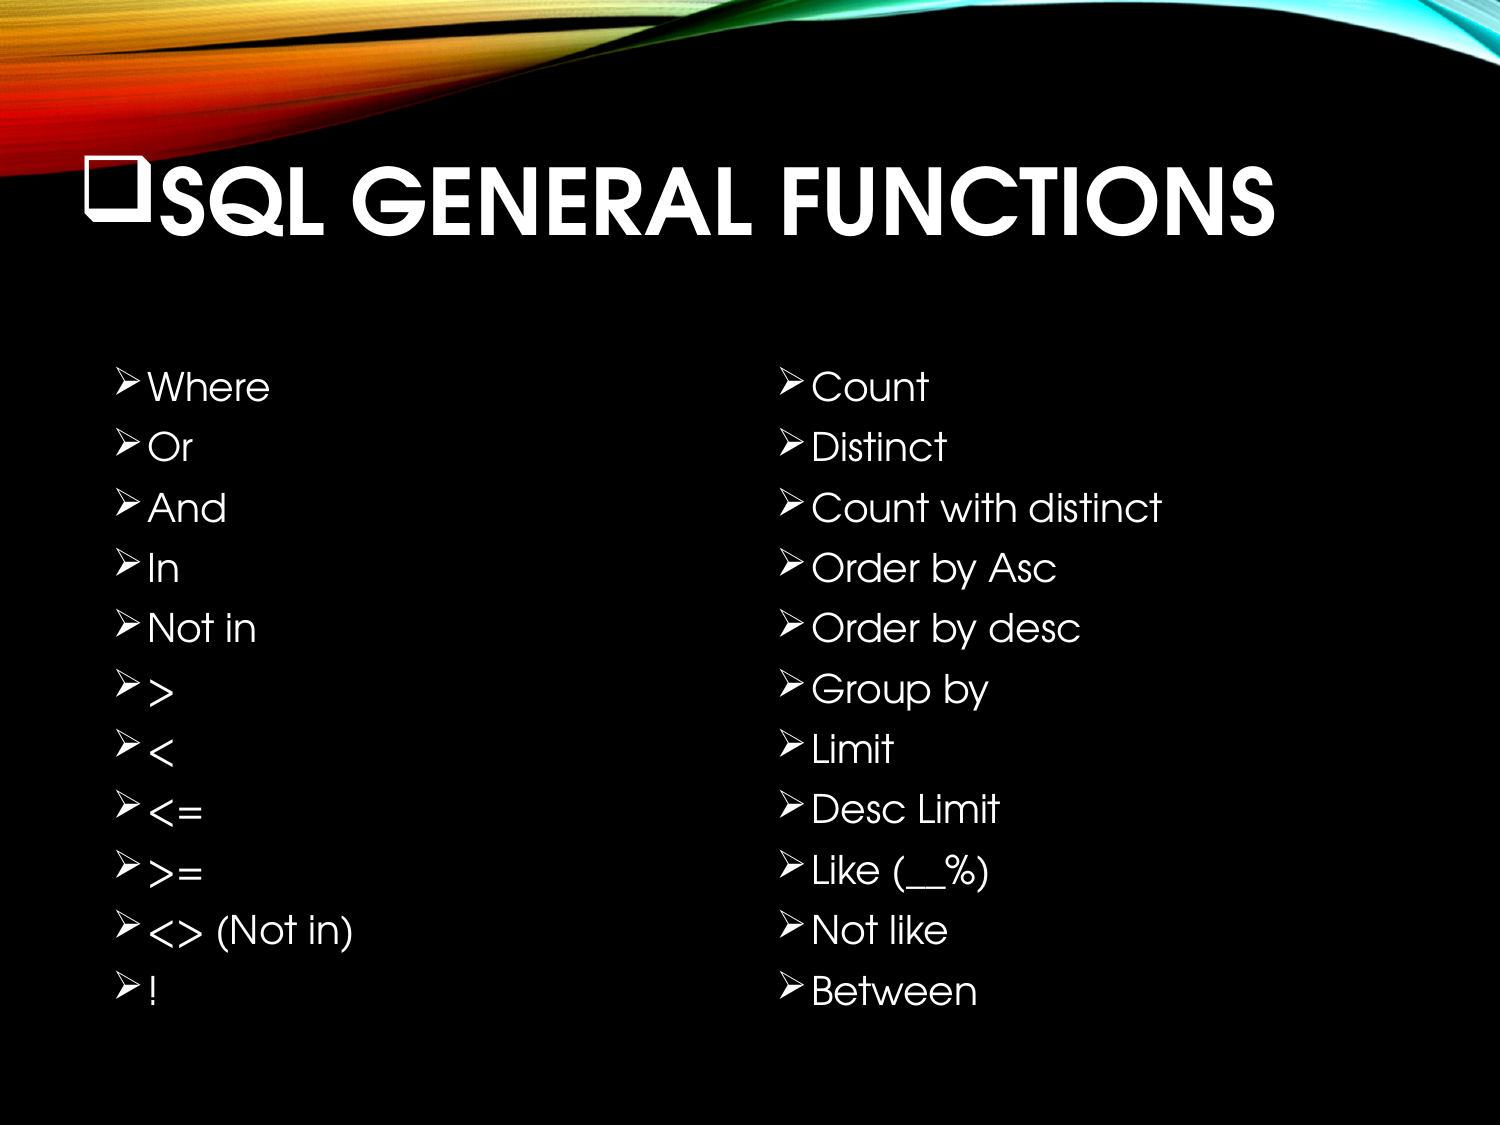

# SQL GENERAL FUNCTIONS
Where
Or
And
In
Not in
>
<
<=
>=
<> (Not in)
!

Count
Distinct
Count with distinct
Order by Asc
Order by desc
Group by
Limit
Desc Limit
Like (__%)
Not like
Between